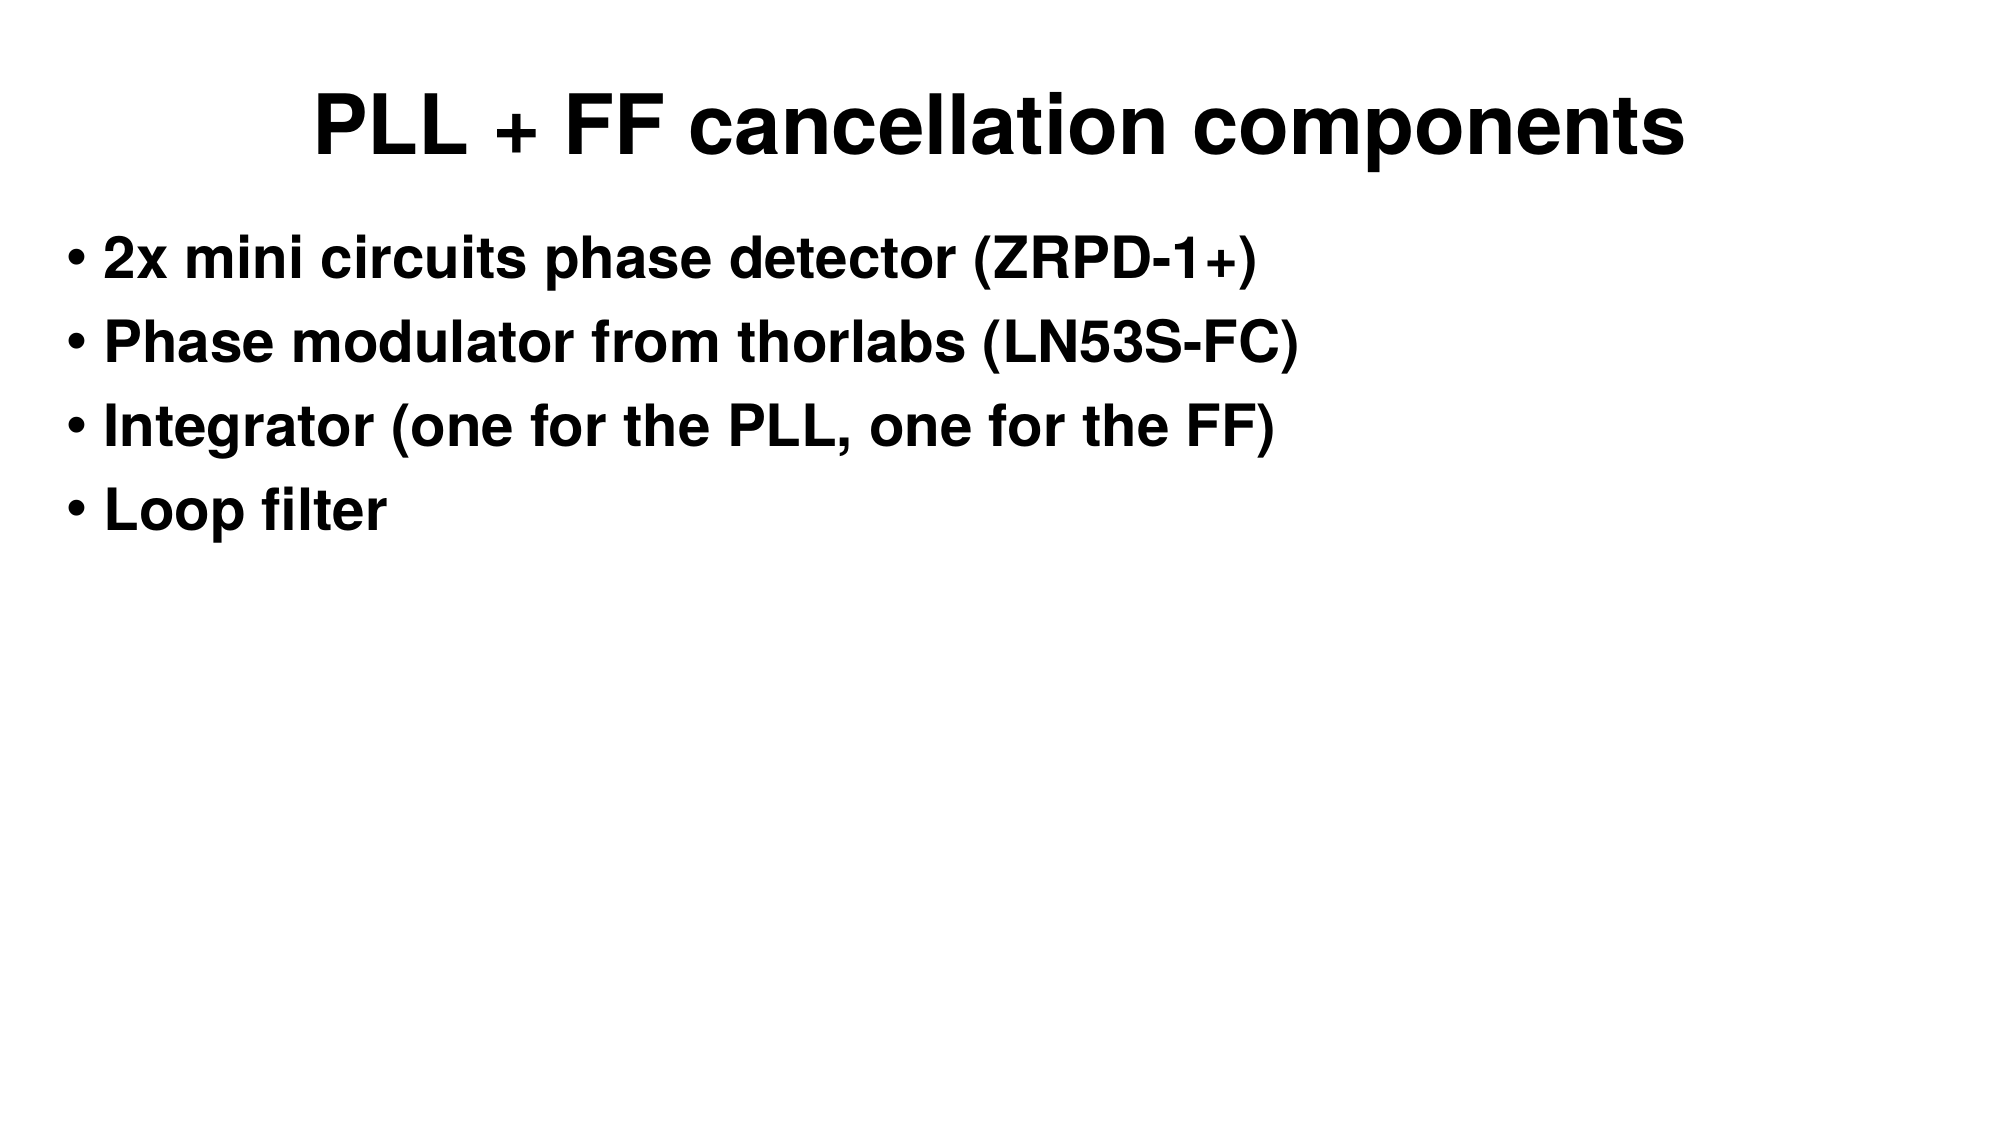

# PLL + FF cancellation components
2x mini circuits phase detector (ZRPD-1+)
Phase modulator from thorlabs (LN53S-FC)
Integrator (one for the PLL, one for the FF)
Loop filter